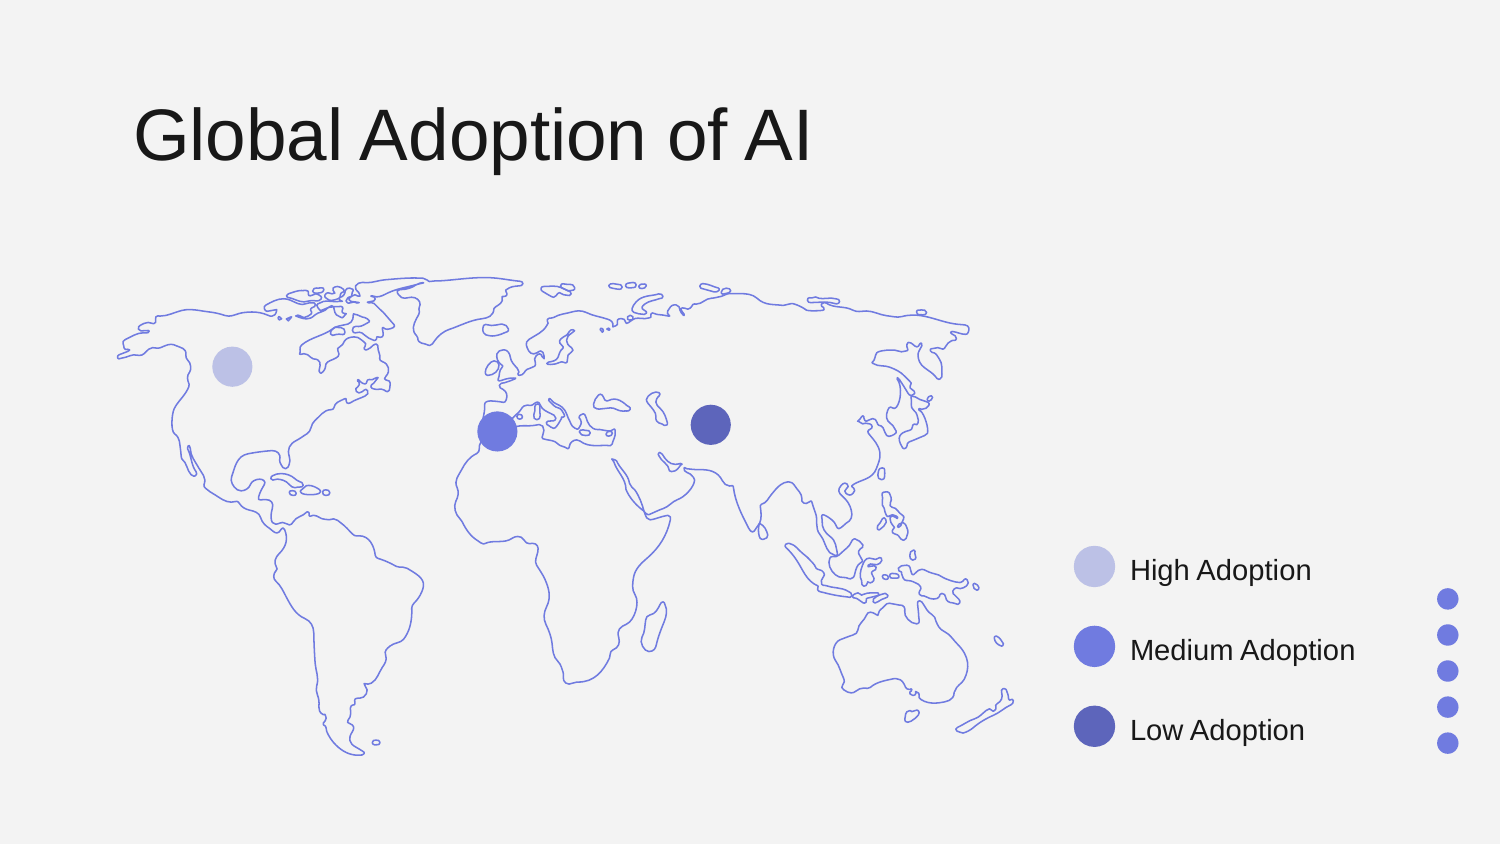

# Global Adoption of AI

High Adoption

Medium Adoption

Low Adoption